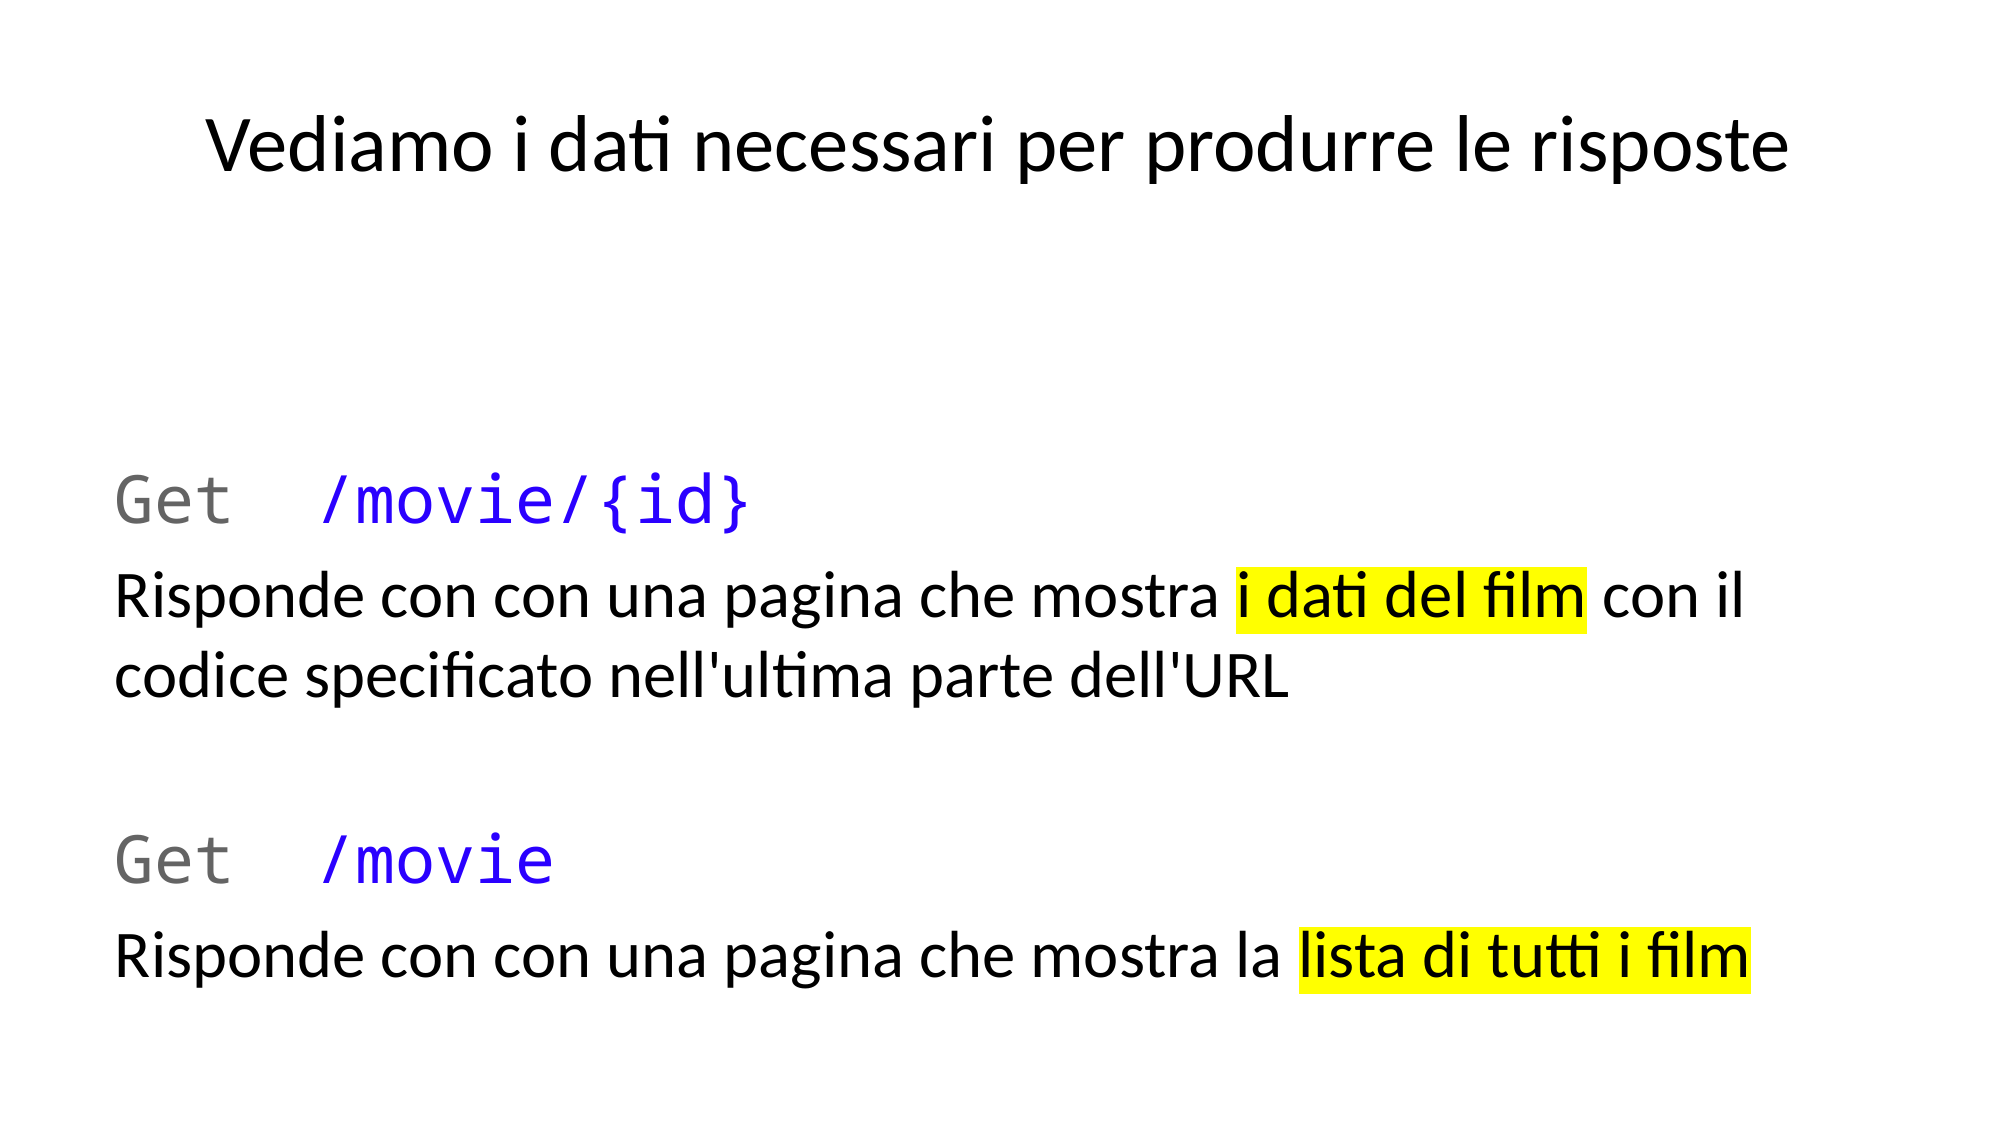

# Vediamo i dati necessari per produrre le risposte

Get  /movie/{id}
Risponde con con una pagina che mostra i dati del film con il codice specificato nell'ultima parte dell'URL

Get  /movie
Risponde con con una pagina che mostra la lista di tutti i film